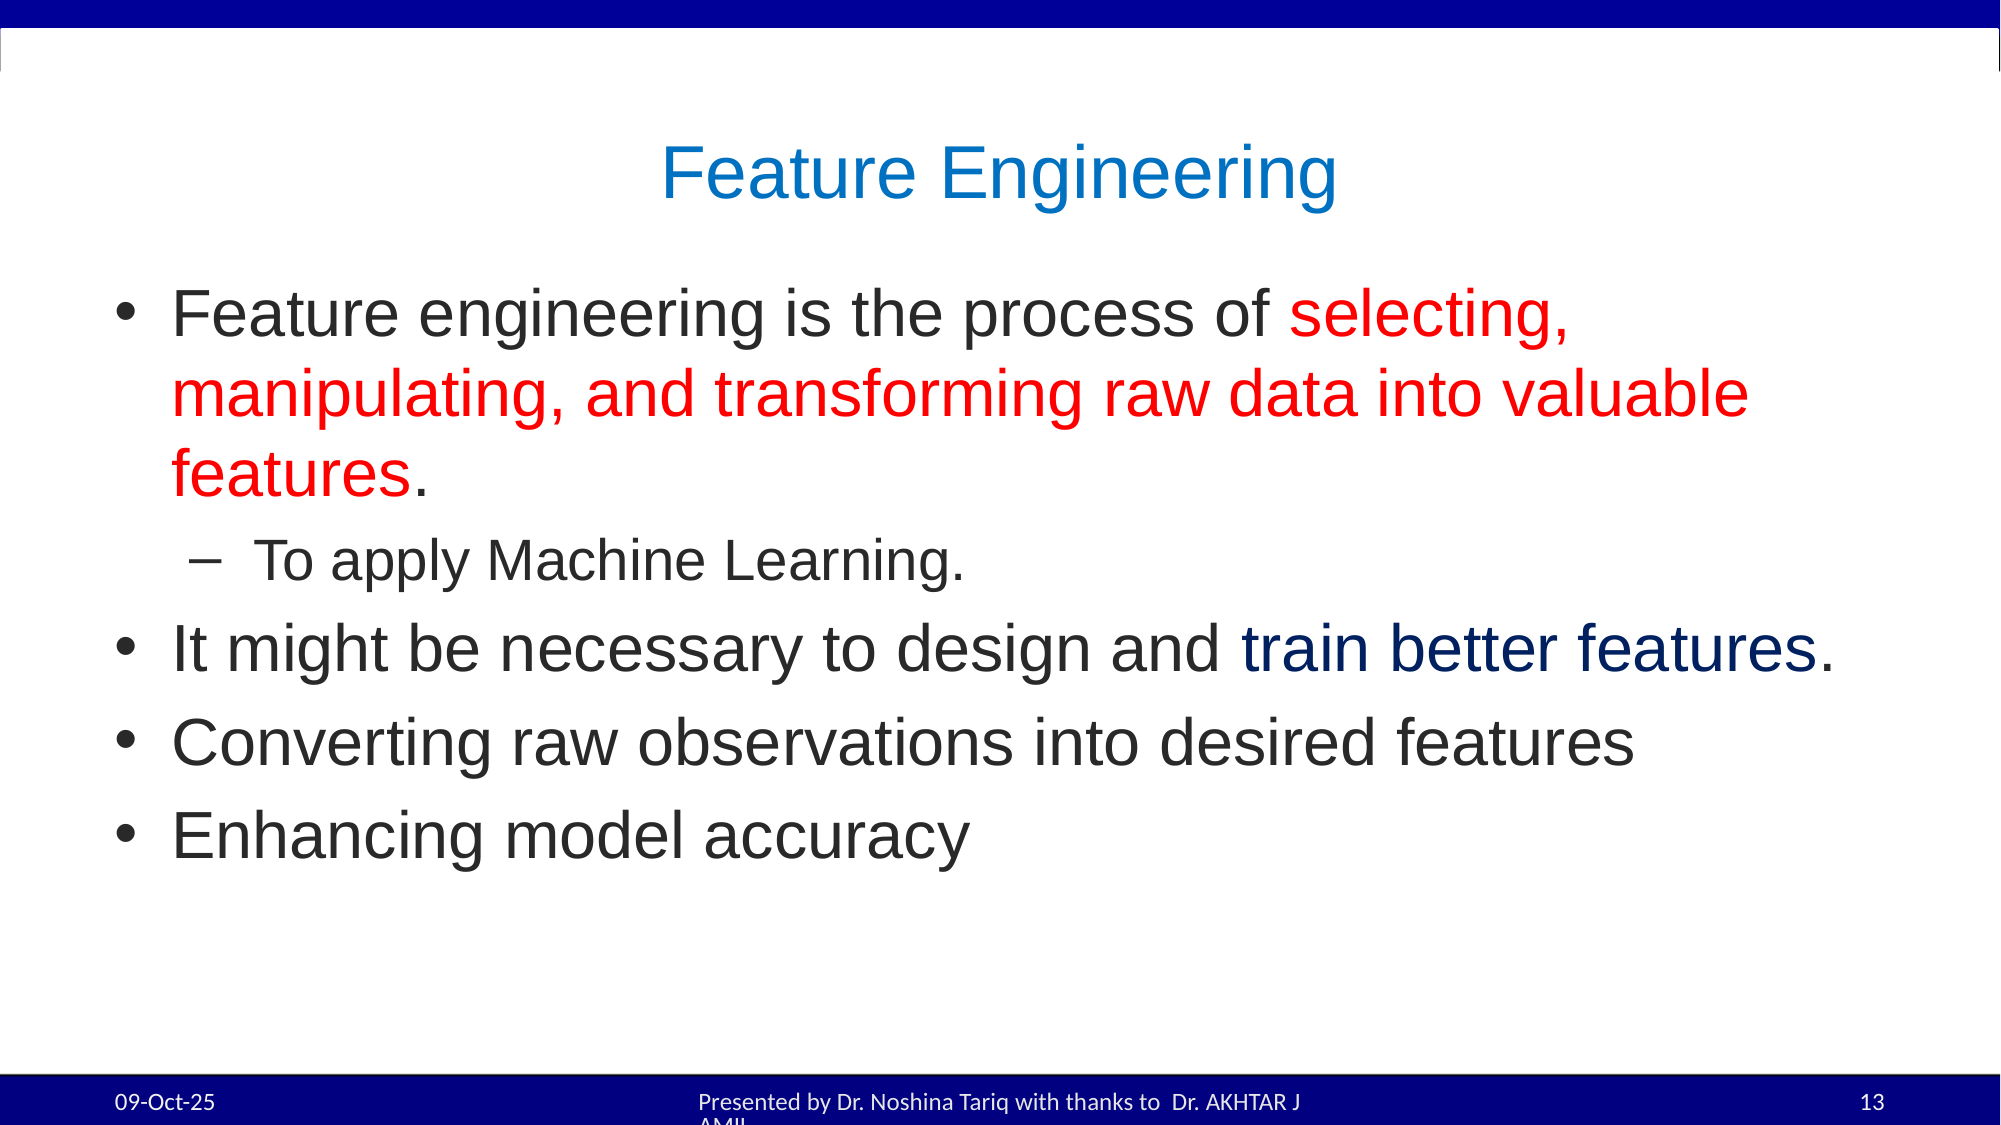

# Feature Engineering
Feature engineering is the process of selecting, manipulating, and transforming raw data into valuable features.
 To apply Machine Learning.
It might be necessary to design and train better features.
Converting raw observations into desired features
Enhancing model accuracy
09-Oct-25
Presented by Dr. Noshina Tariq with thanks to  Dr. AKHTAR JAMIL
13